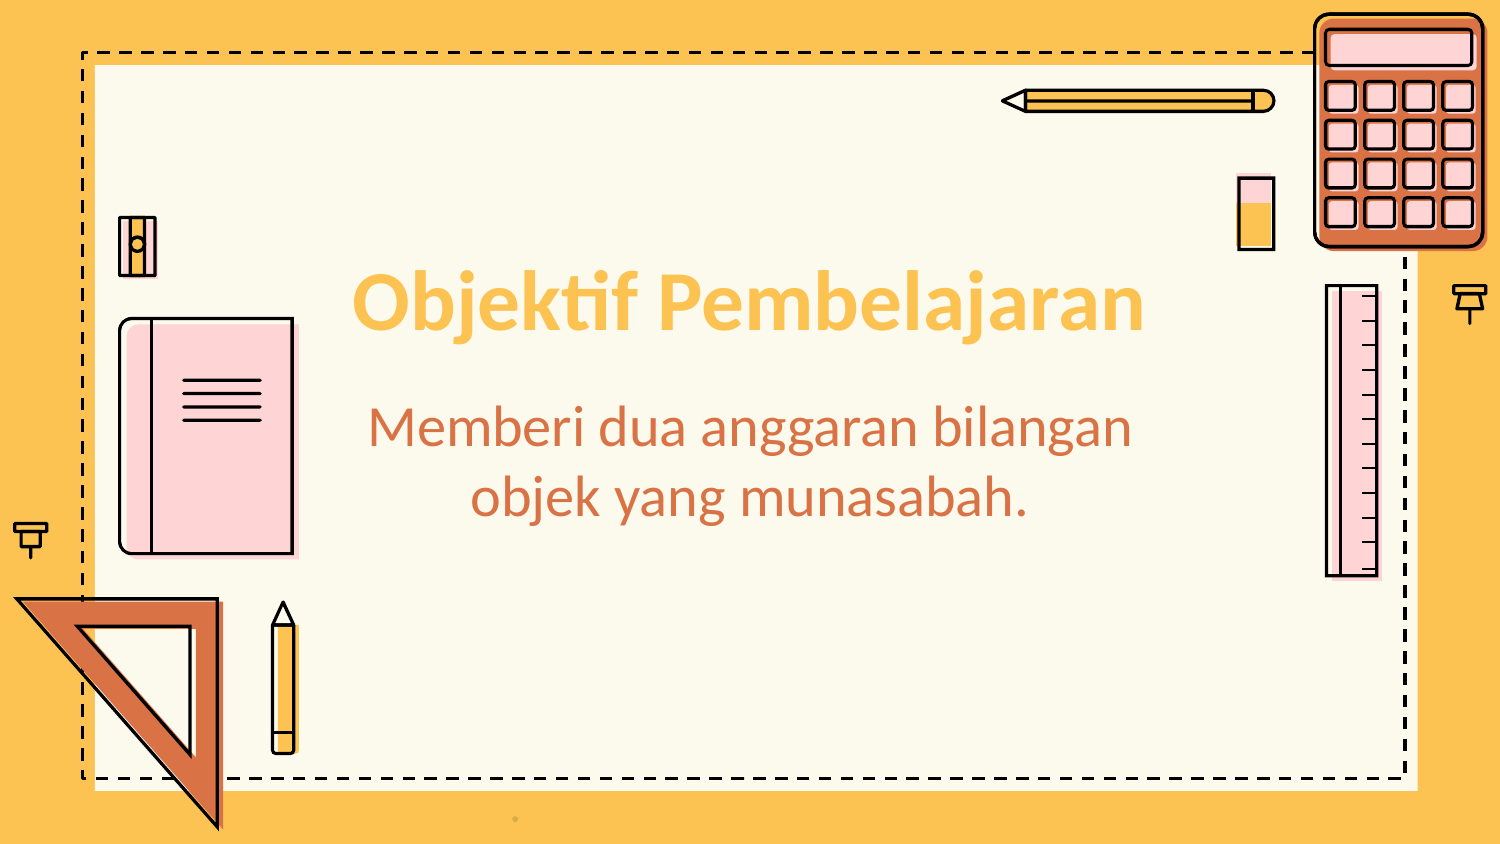

# Objektif Pembelajaran

Memberi dua anggaran bilangan objek yang munasabah.